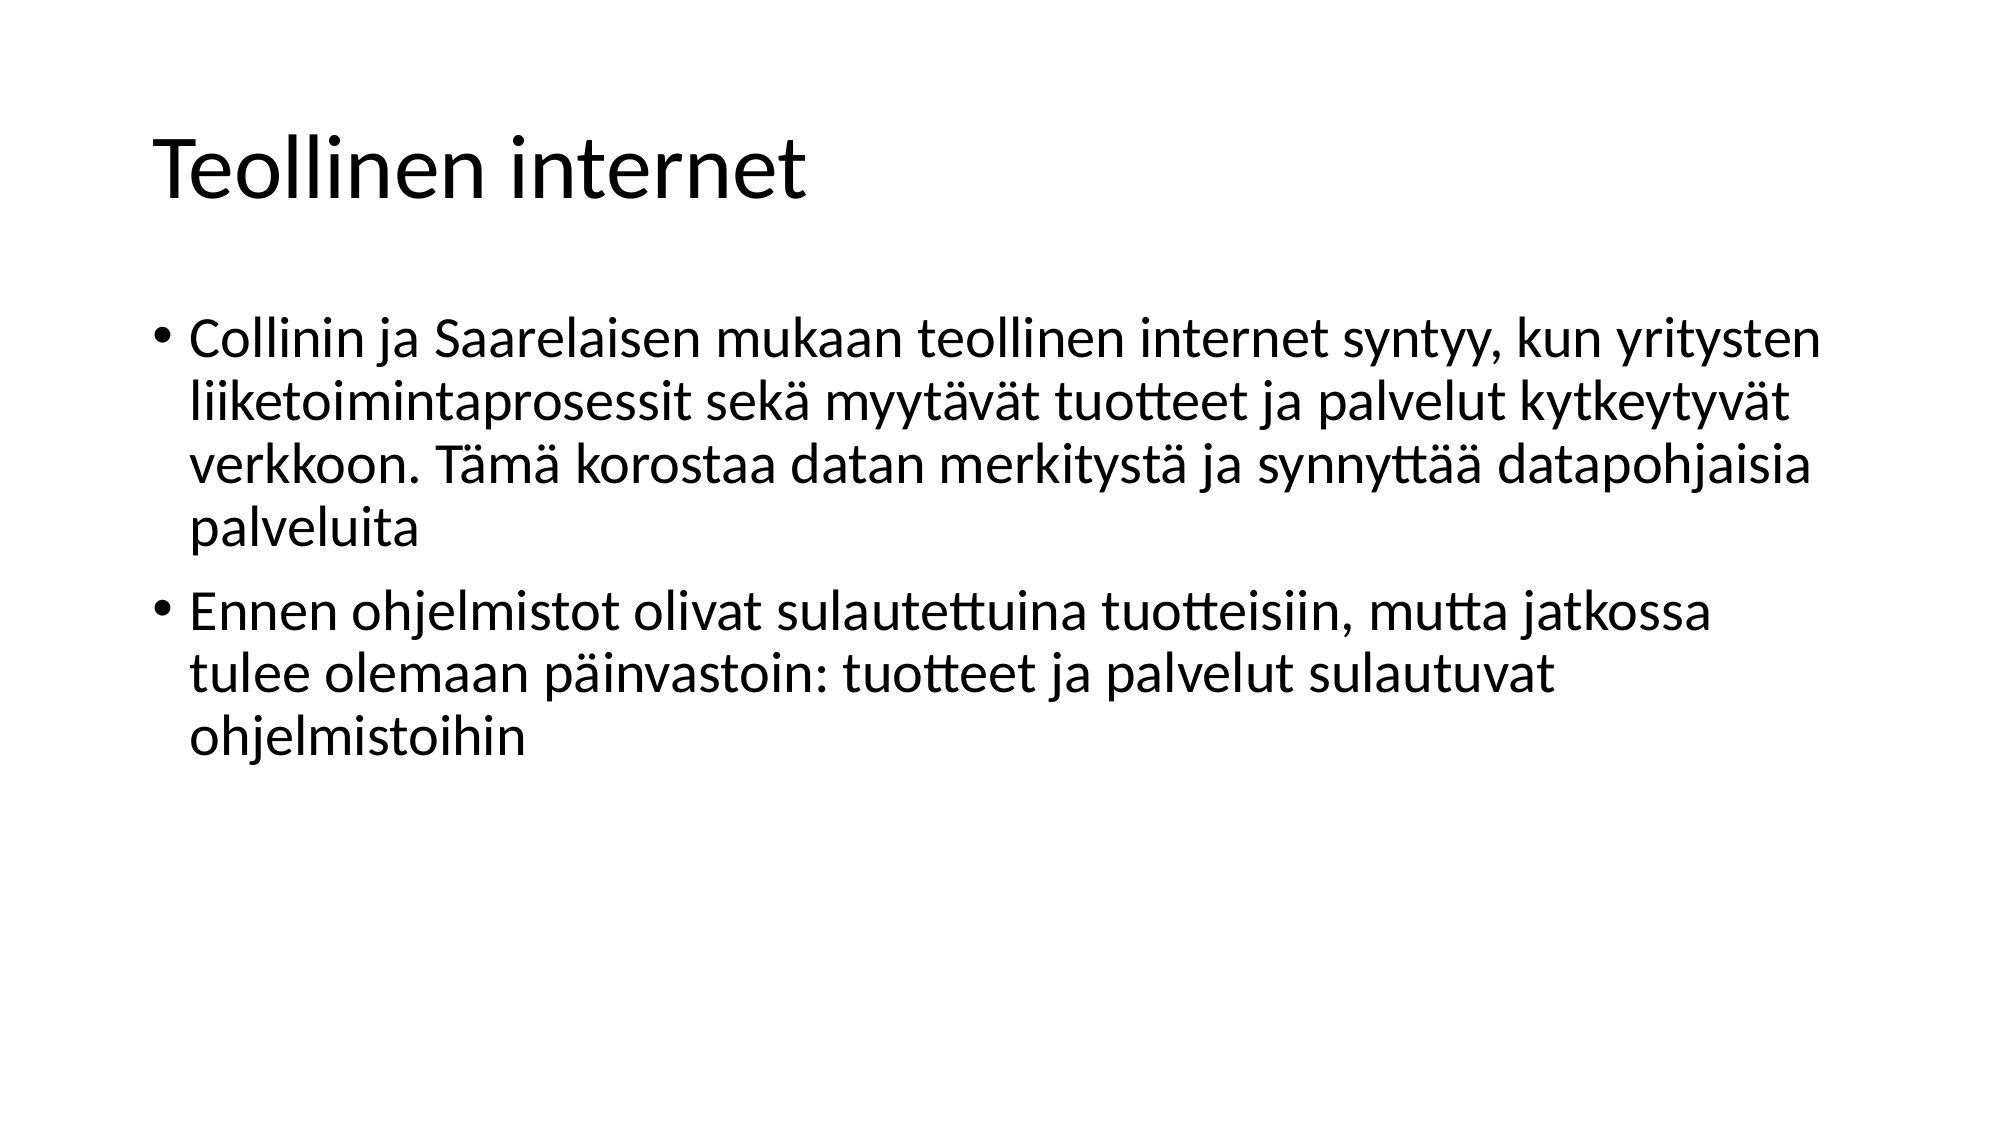

# Teollinen internet
Collinin ja Saarelaisen mukaan teollinen internet syntyy, kun yritysten liiketoimintaprosessit sekä myytävät tuotteet ja palvelut kytkeytyvät verkkoon. Tämä korostaa datan merkitystä ja synnyttää datapohjaisia palveluita
Ennen ohjelmistot olivat sulautettuina tuotteisiin, mutta jatkossa tulee olemaan päinvastoin: tuotteet ja palvelut sulautuvat ohjelmistoihin